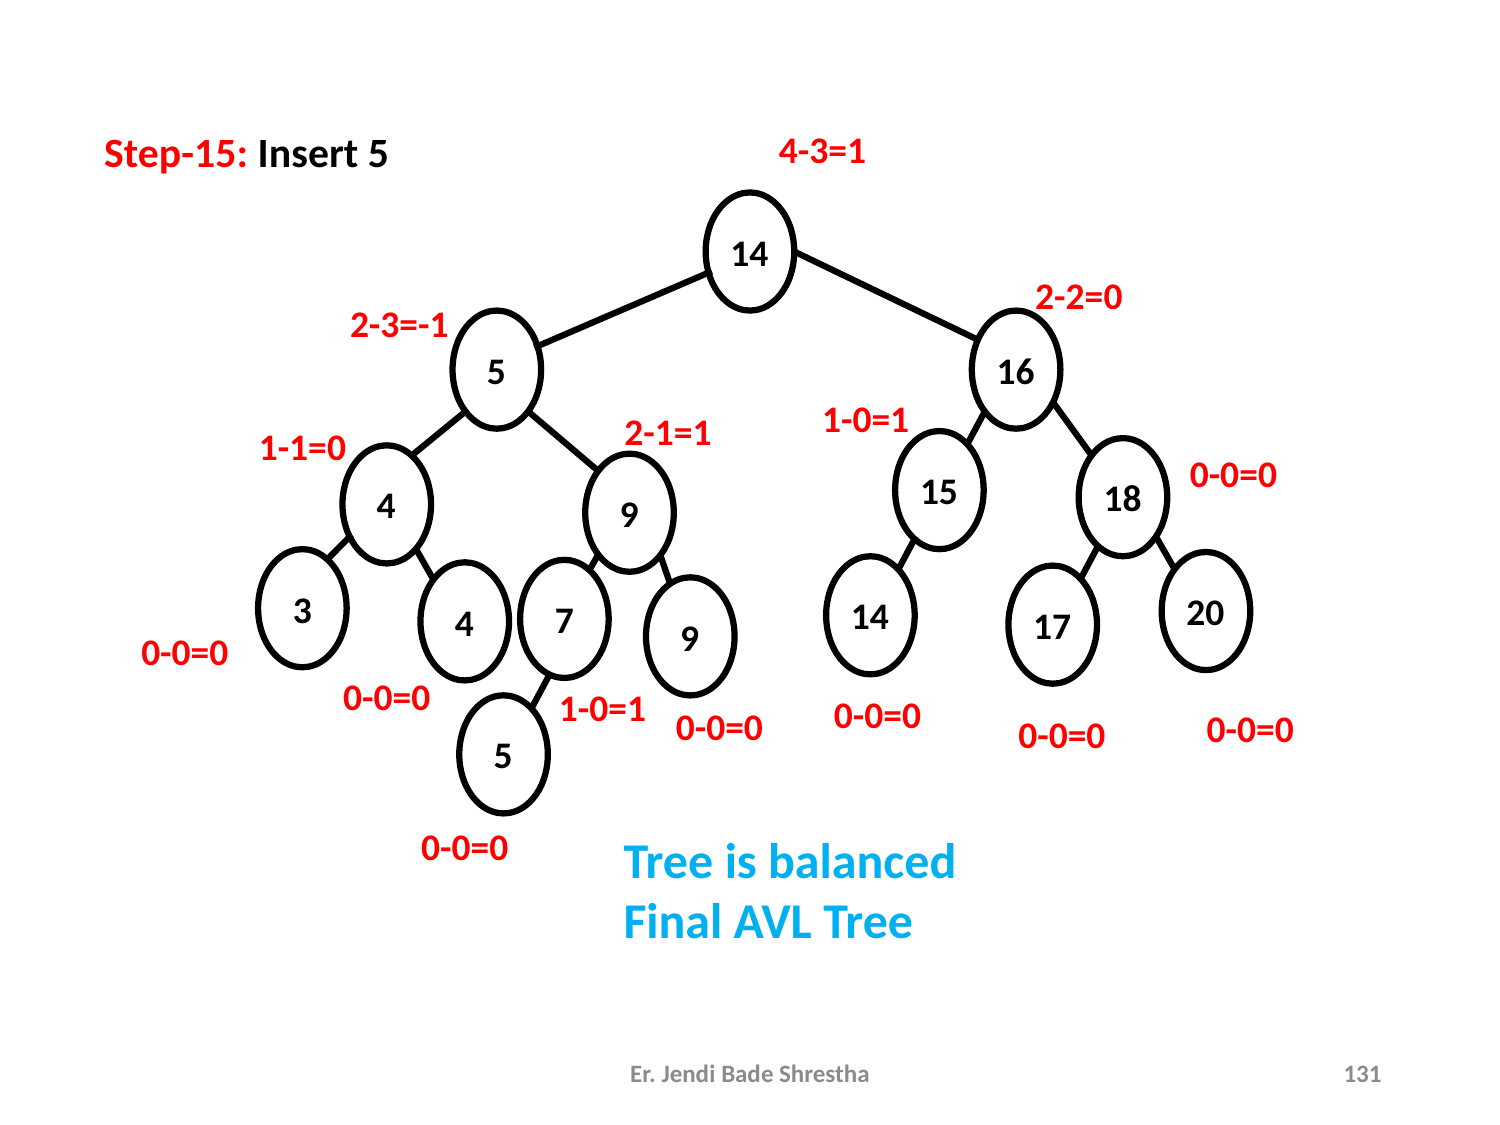

Step-15: Insert 5
	4-3=1

14
2-2=0
2-3=-1

5
16
1-0=1
2-1=1
1-1=0

0-0=0

15
18
4
9
3

7

20
14
4
17
9
0-0=0
0-0=0
1-0=1
0-0=0

0-0=0
0-0=0
0-0=0
5
0-0=0
Tree is balanced
Final AVL Tree
Er. Jendi Bade Shrestha
131